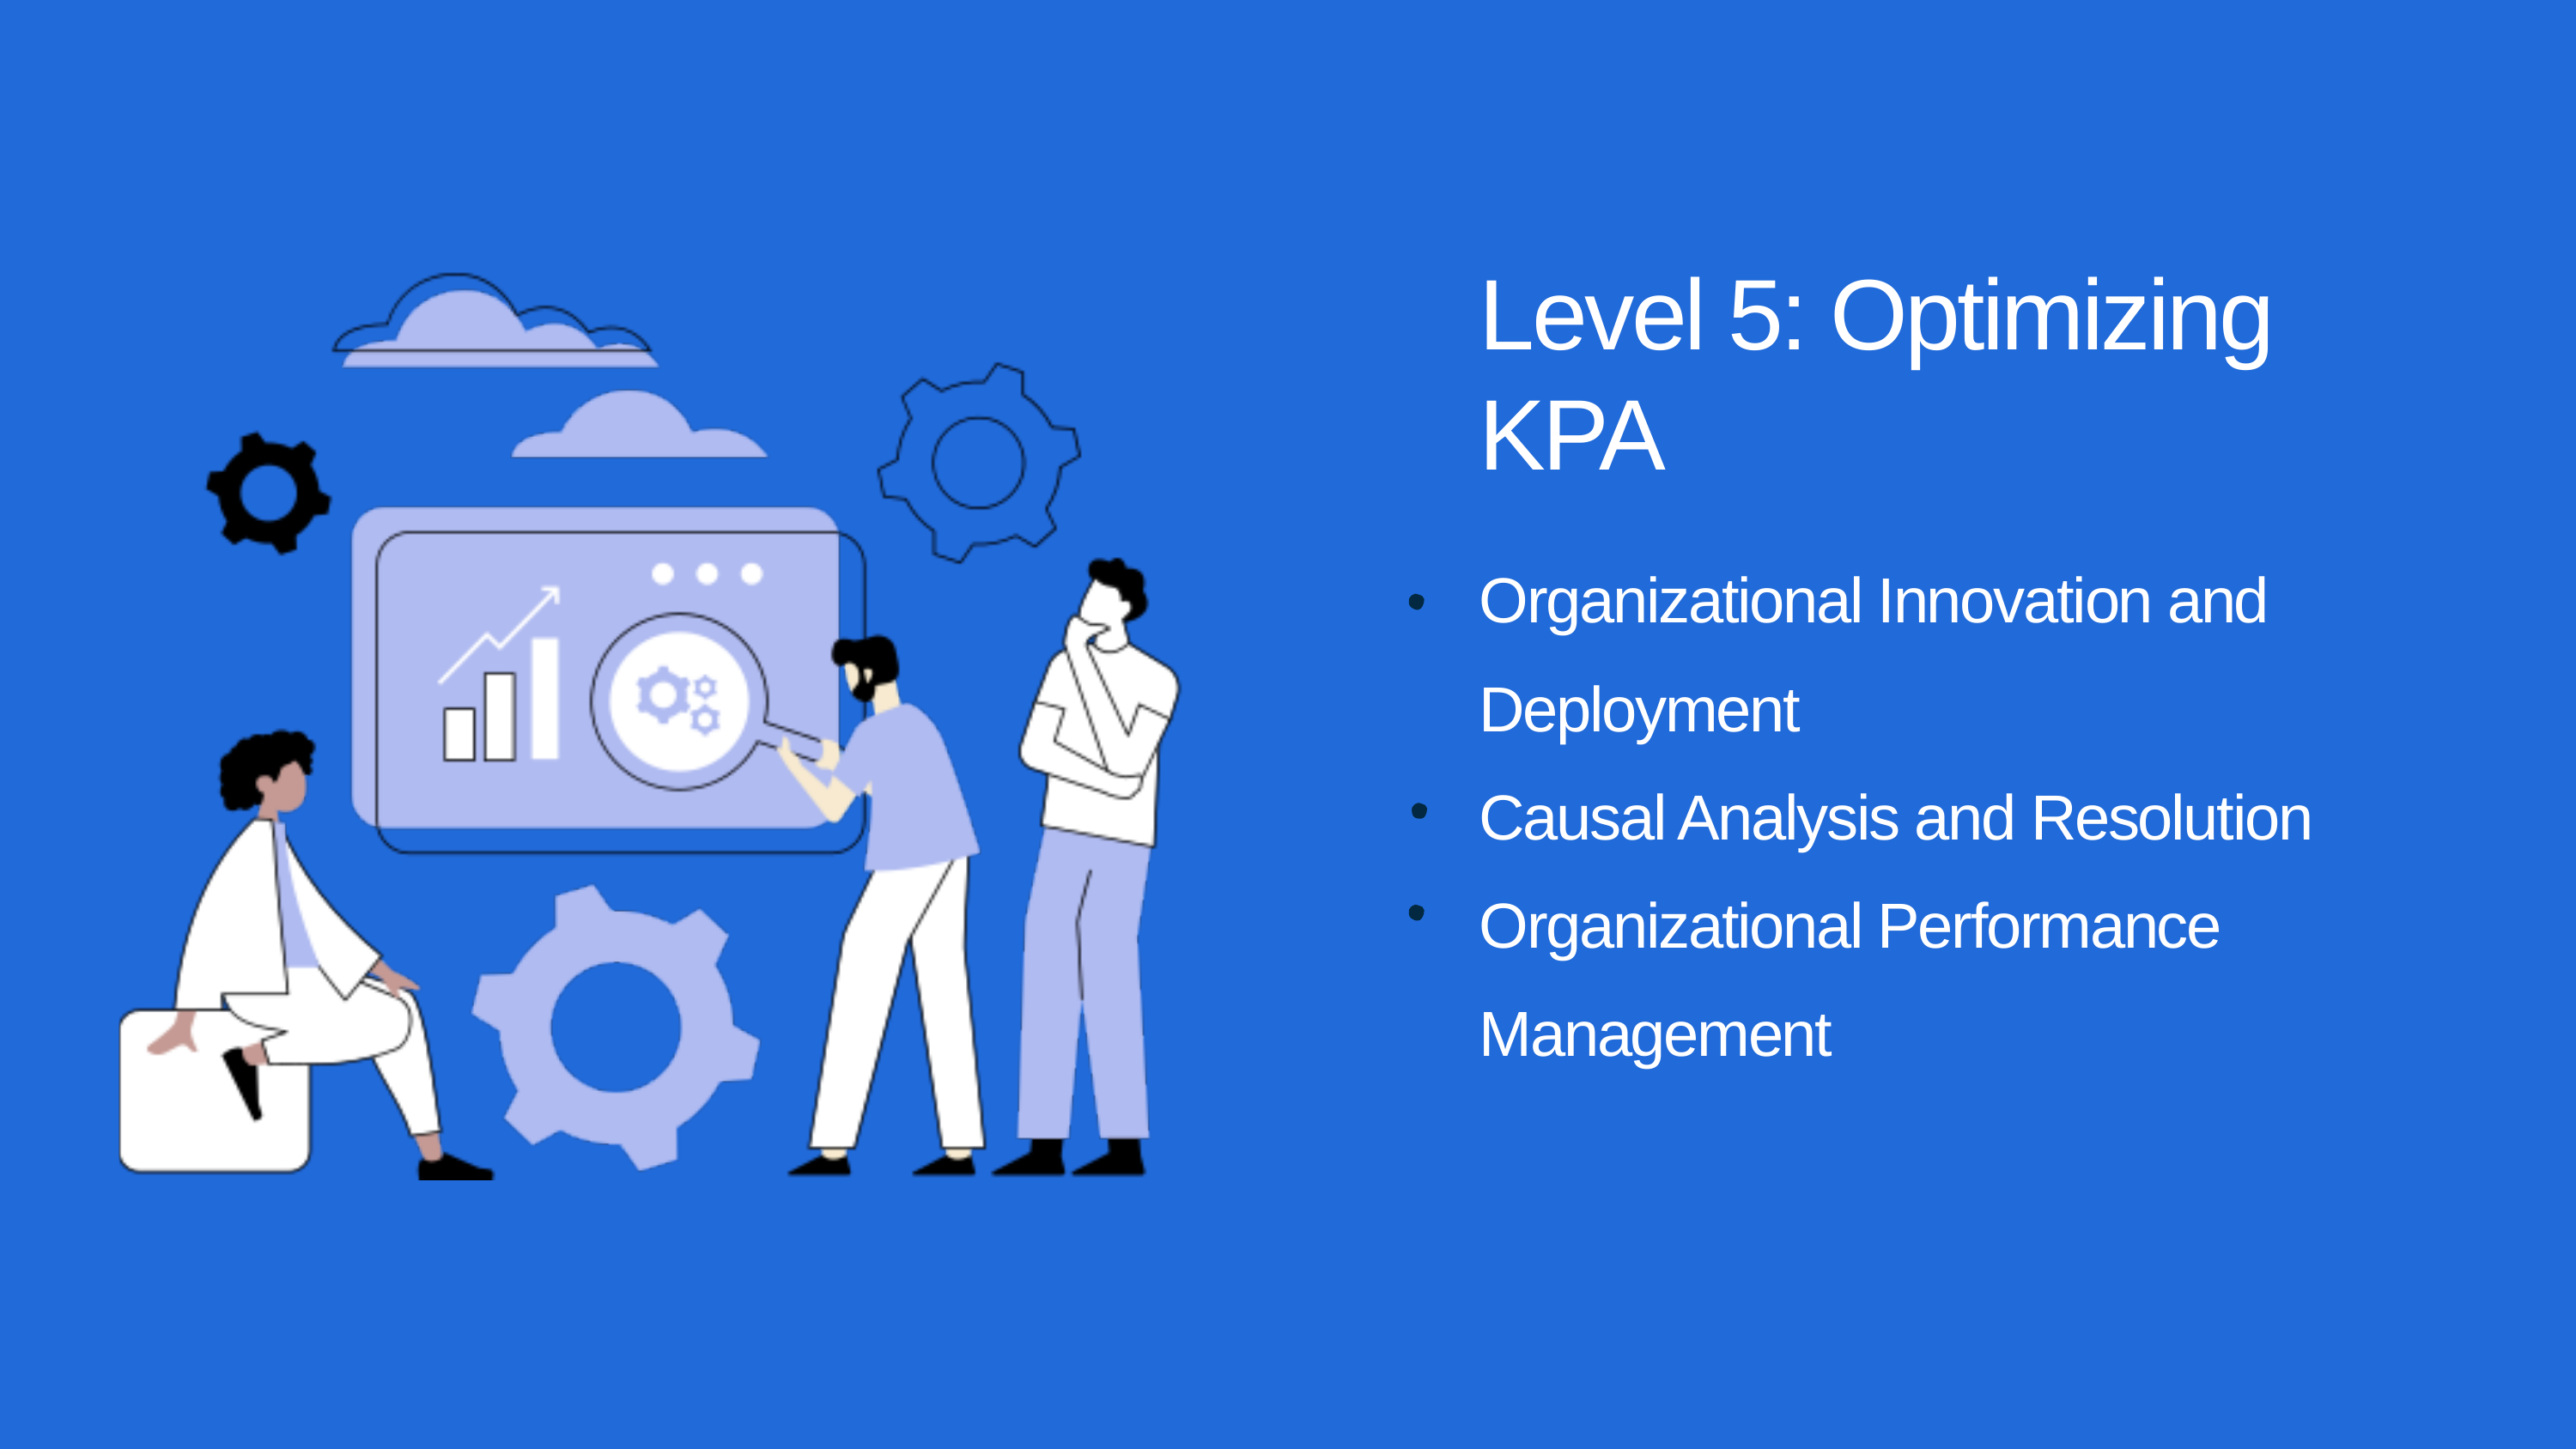

Level 5: Optimizing KPA

Organizational Innovation and Deployment
Causal Analysis and Resolution
Organizational Performance Management